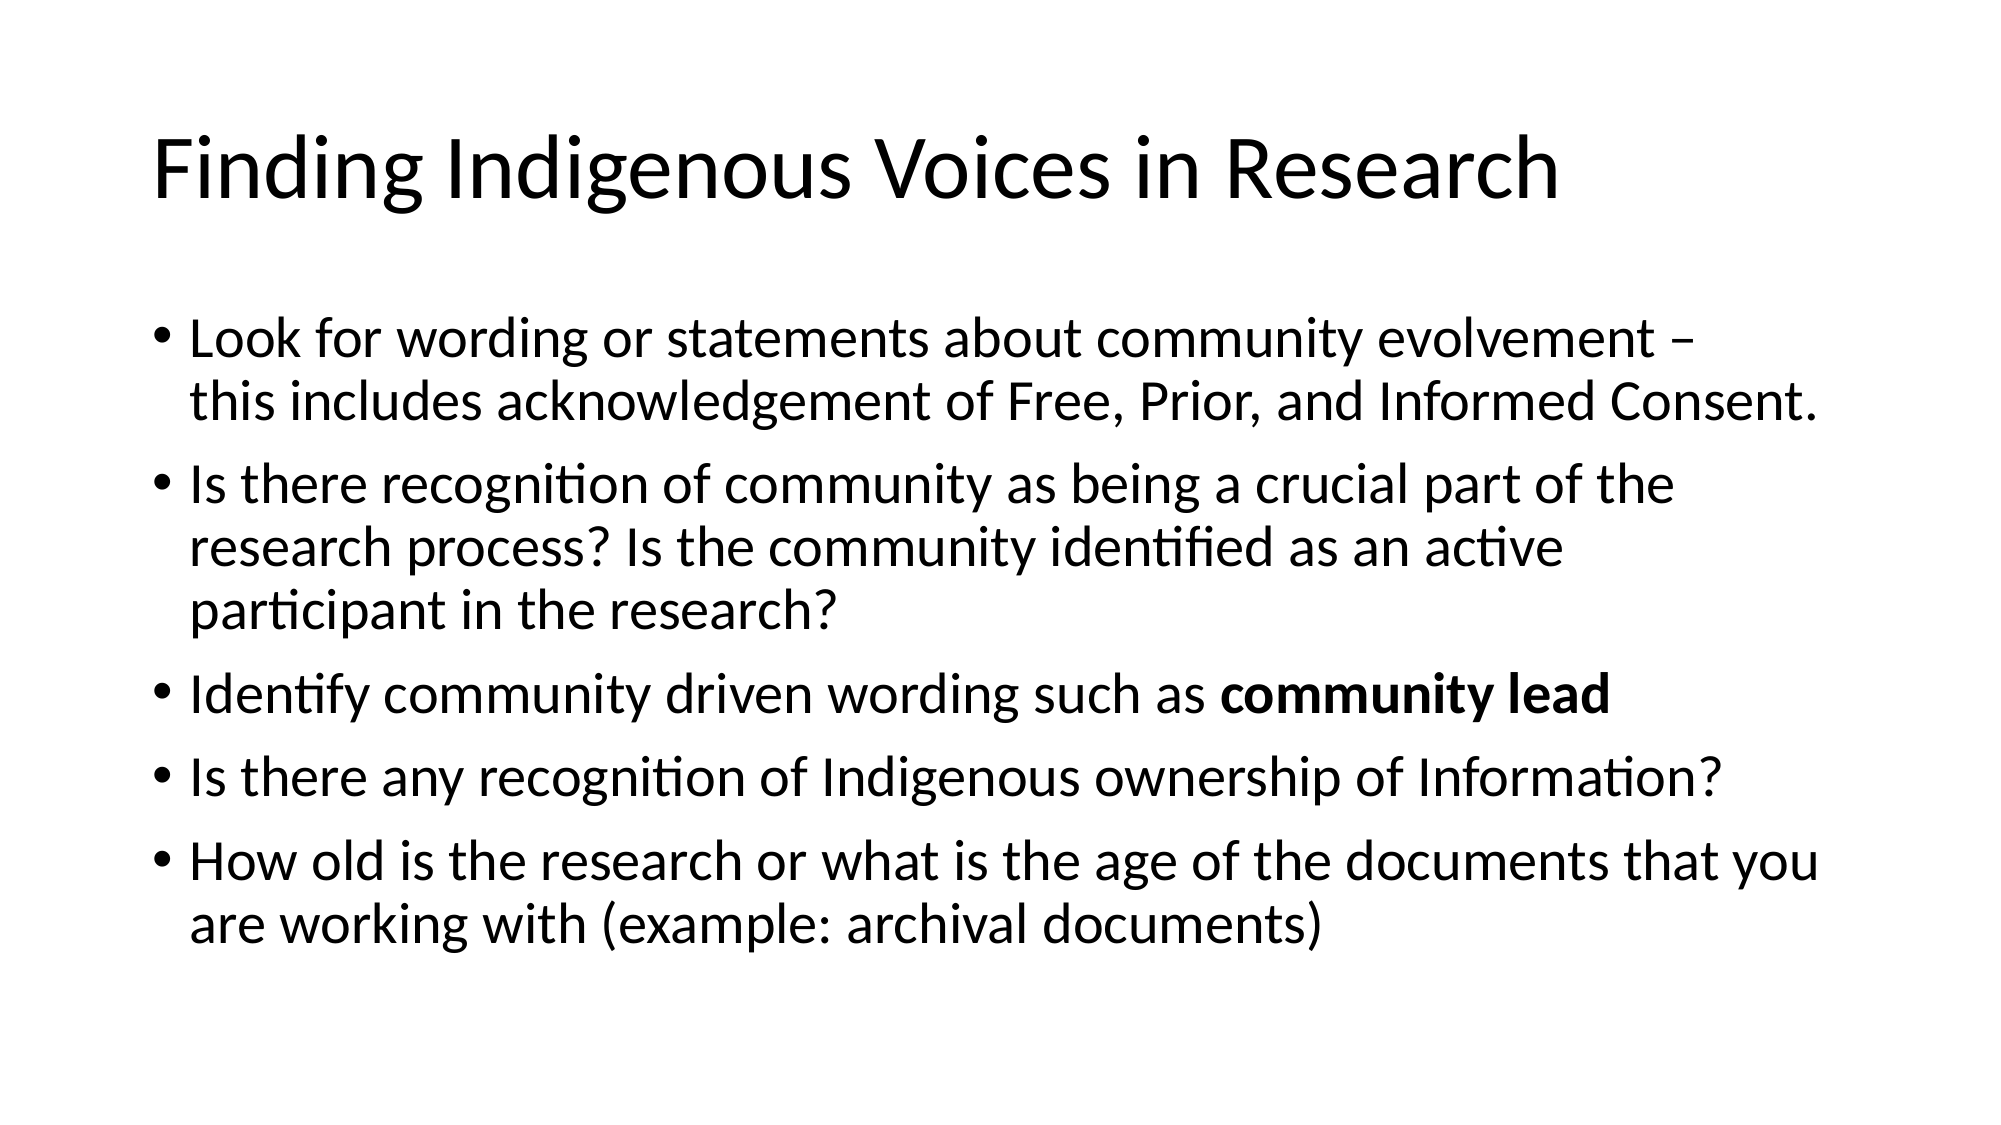

# Finding Indigenous Voices in Research
Look for wording or statements about community evolvement – this includes acknowledgement of Free, Prior, and Informed Consent.
Is there recognition of community as being a crucial part of the research process? Is the community identified as an active participant in the research?
Identify community driven wording such as community lead
Is there any recognition of Indigenous ownership of Information?
How old is the research or what is the age of the documents that you are working with (example: archival documents)